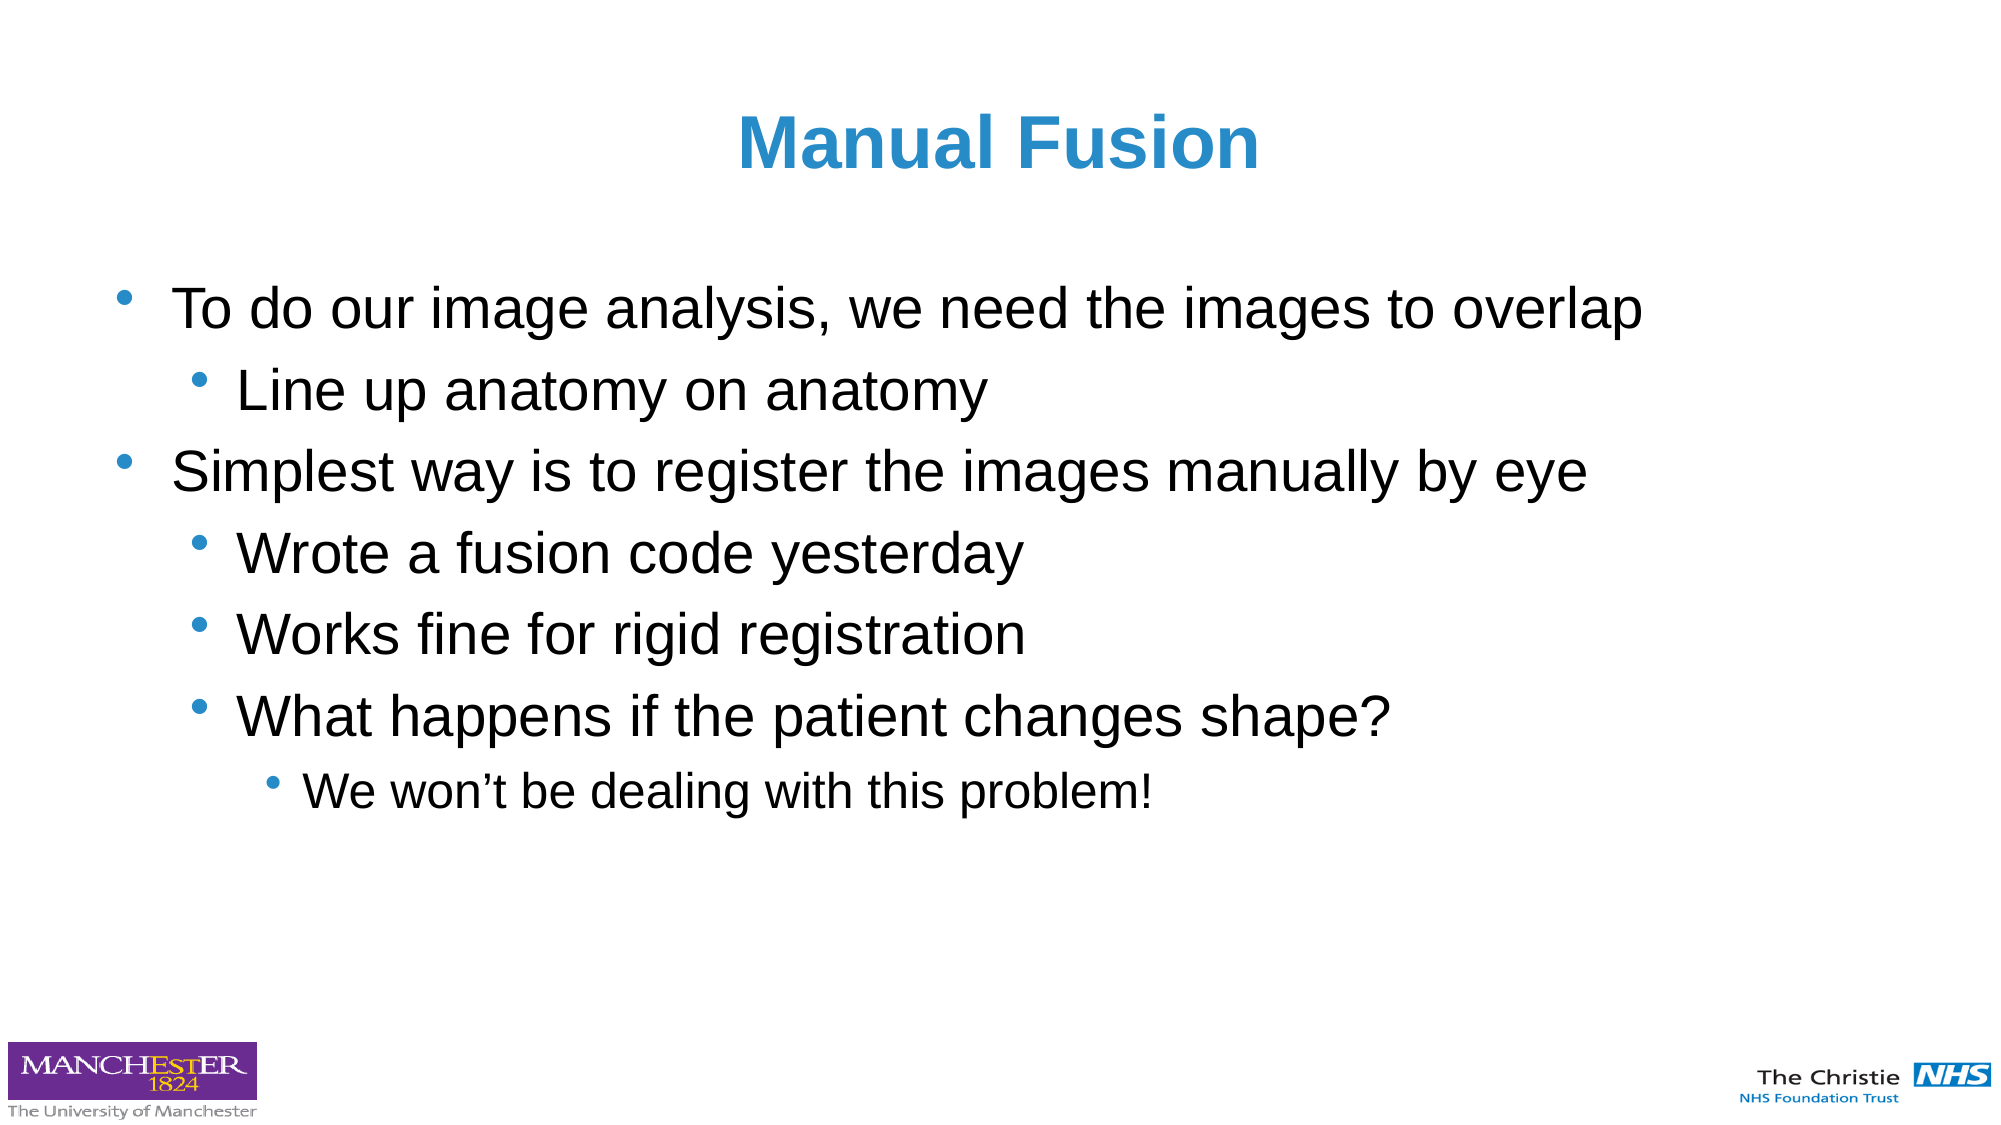

# Manual Fusion
To do our image analysis, we need the images to overlap
Line up anatomy on anatomy
Simplest way is to register the images manually by eye
Wrote a fusion code yesterday
Works fine for rigid registration
What happens if the patient changes shape?
We won’t be dealing with this problem!